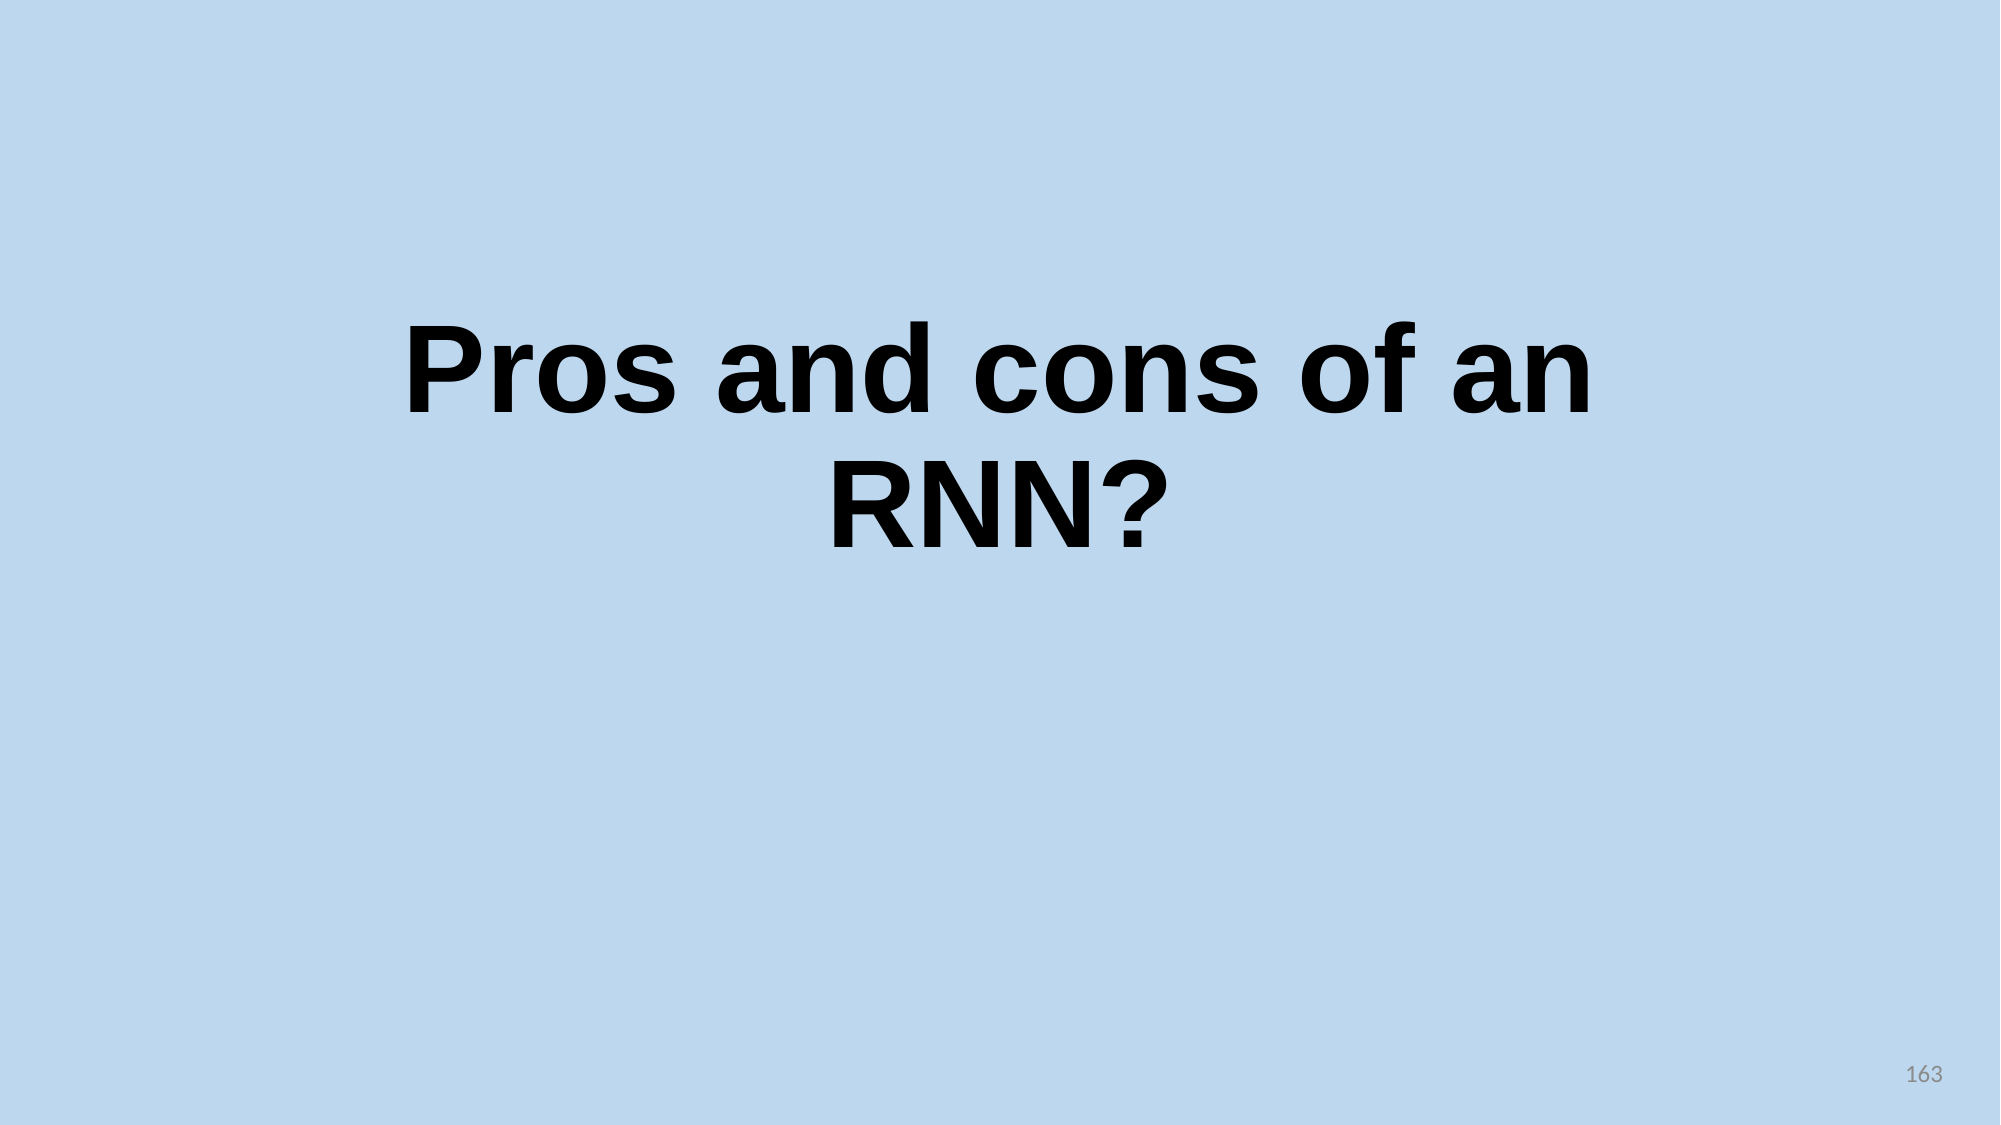

# Pros and cons of an RNN?
163